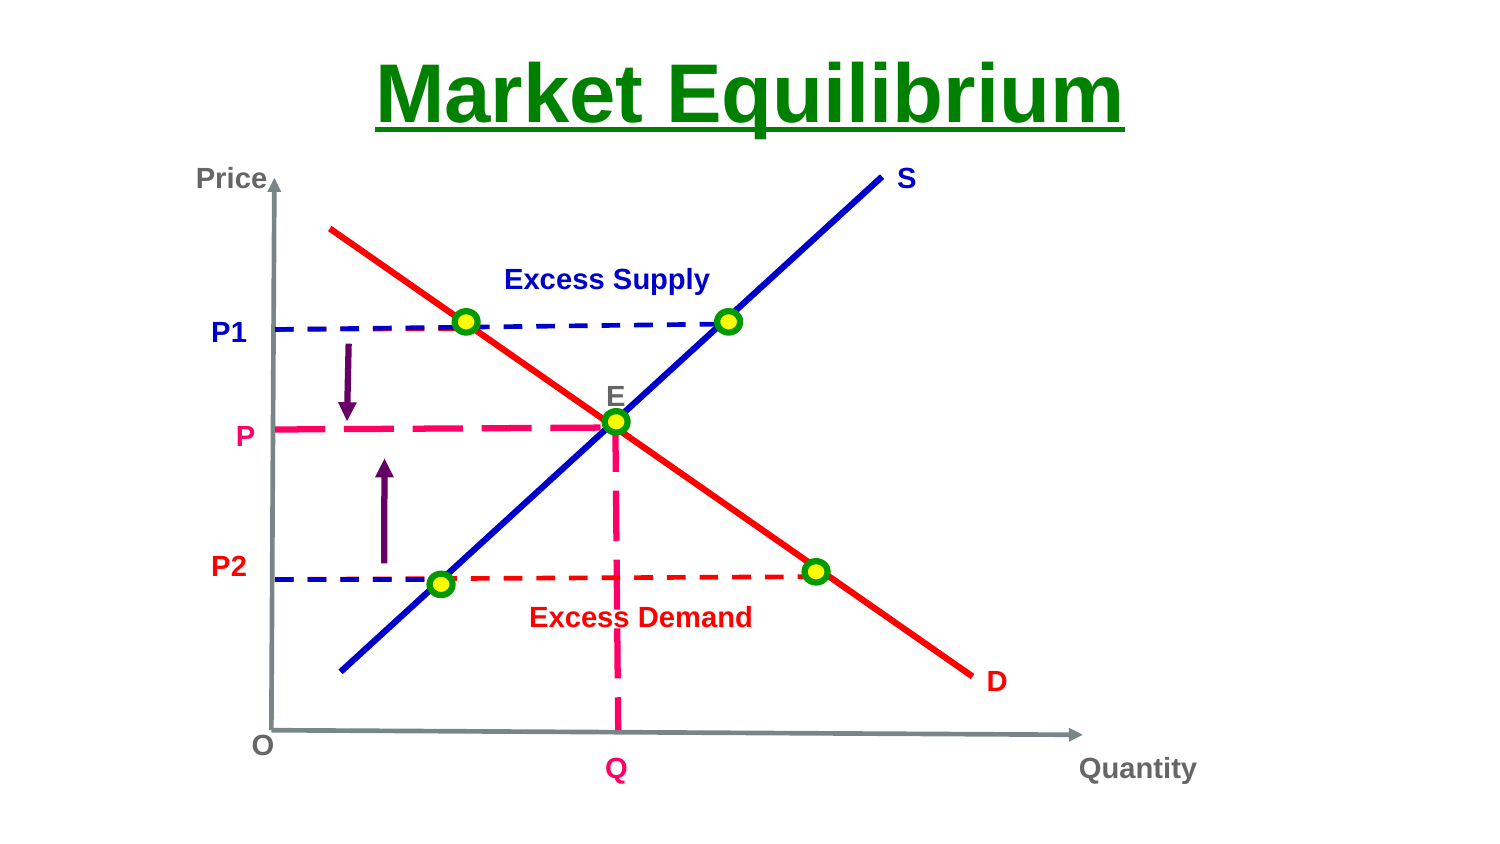

# Market Equilibrium
Price
S
Excess Supply
P1

E
P

P2

Excess Demand
D
O
Q
Quantity